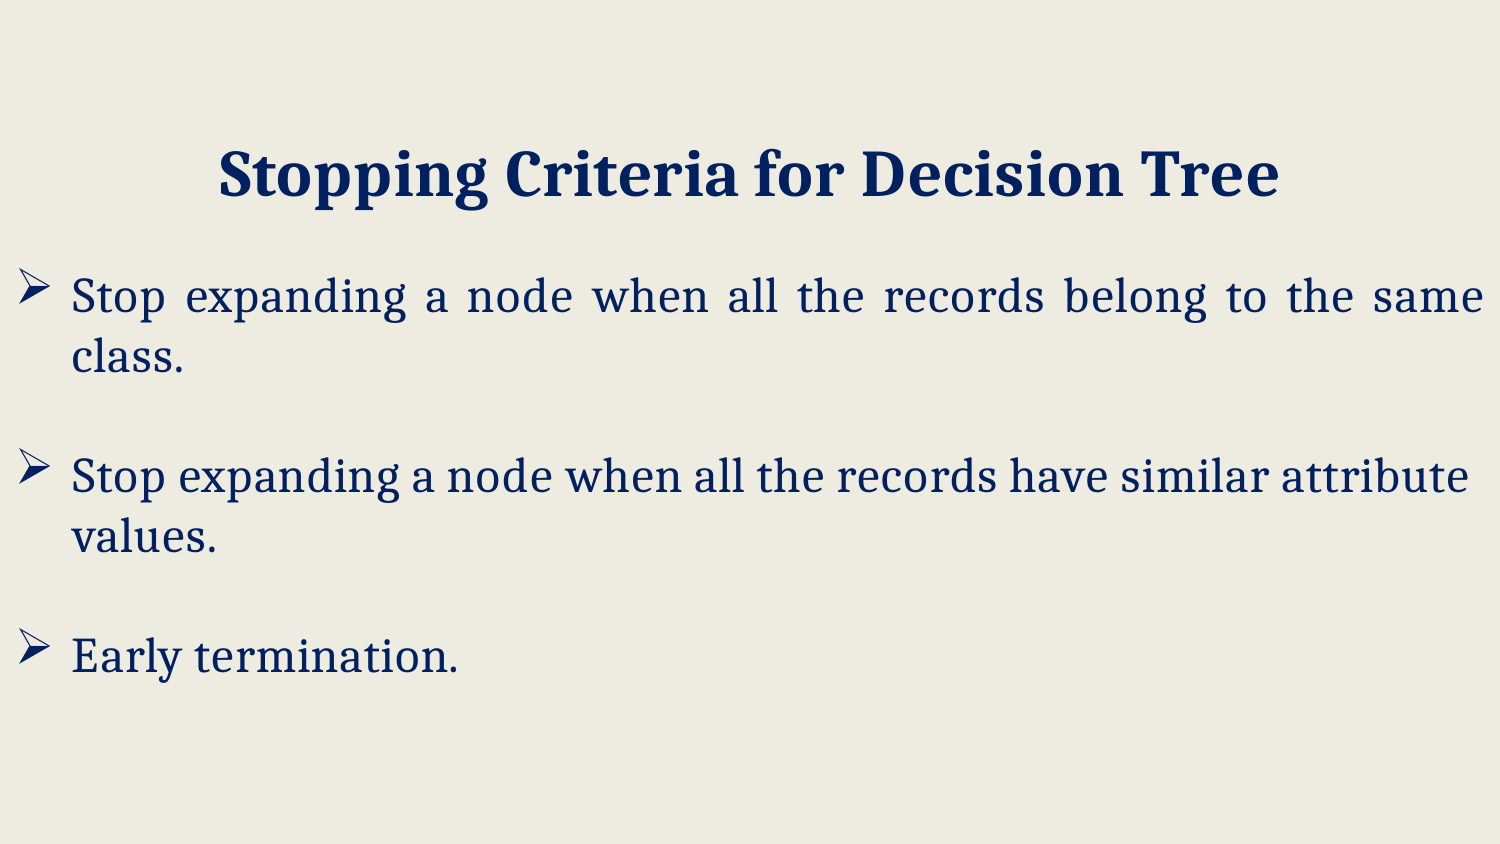

# Stopping Criteria for Decision Tree
Stop expanding a node when all the records belong to the same class.

Stop expanding a node when all the records have similar attribute values.

Early termination.